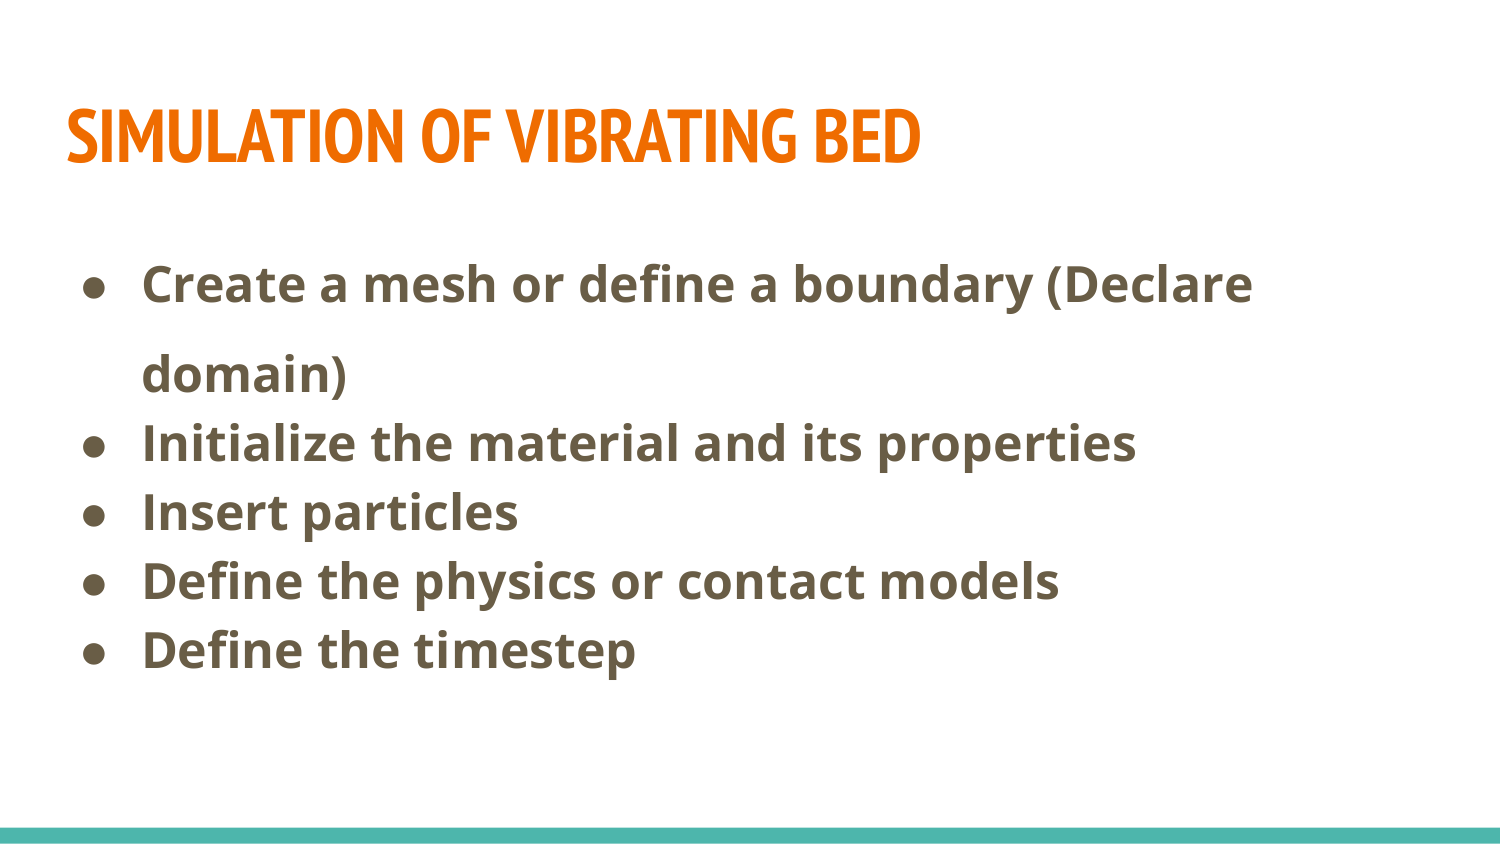

# SIMULATION OF VIBRATING BED

Create a mesh or define a boundary (Declare domain)
Initialize the material and its properties
Insert particles
Define the physics or contact models
Define the timestep